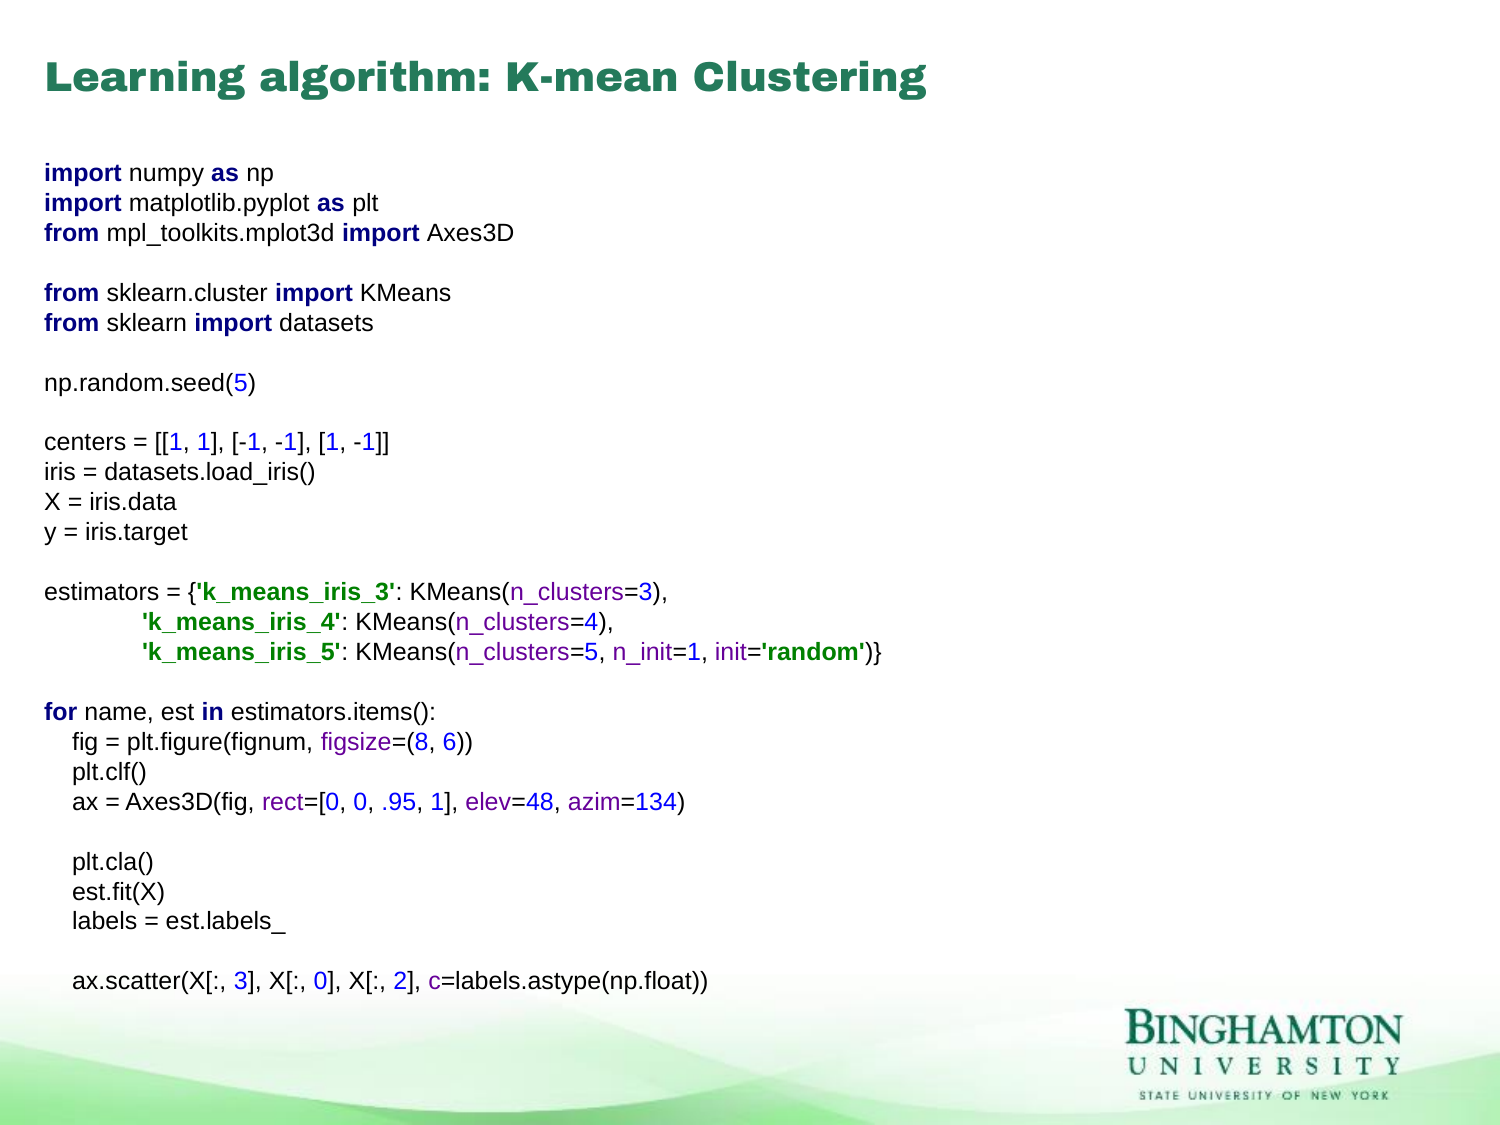

# Learning algorithm: K-mean Clustering
import numpy as np
import matplotlib.pyplot as plt
from mpl_toolkits.mplot3d import Axes3D
from sklearn.cluster import KMeans
from sklearn import datasets
np.random.seed(5)
centers = [[1, 1], [-1, -1], [1, -1]]
iris = datasets.load_iris()
X = iris.data
y = iris.target
estimators = {'k_means_iris_3': KMeans(n_clusters=3),
              'k_means_iris_4': KMeans(n_clusters=4),
              'k_means_iris_5': KMeans(n_clusters=5, n_init=1, init='random')}

for name, est in estimators.items():
    fig = plt.figure(fignum, figsize=(8, 6))
    plt.clf()
    ax = Axes3D(fig, rect=[0, 0, .95, 1], elev=48, azim=134)
    plt.cla()
    est.fit(X)
    labels = est.labels_
    ax.scatter(X[:, 3], X[:, 0], X[:, 2], c=labels.astype(np.float))